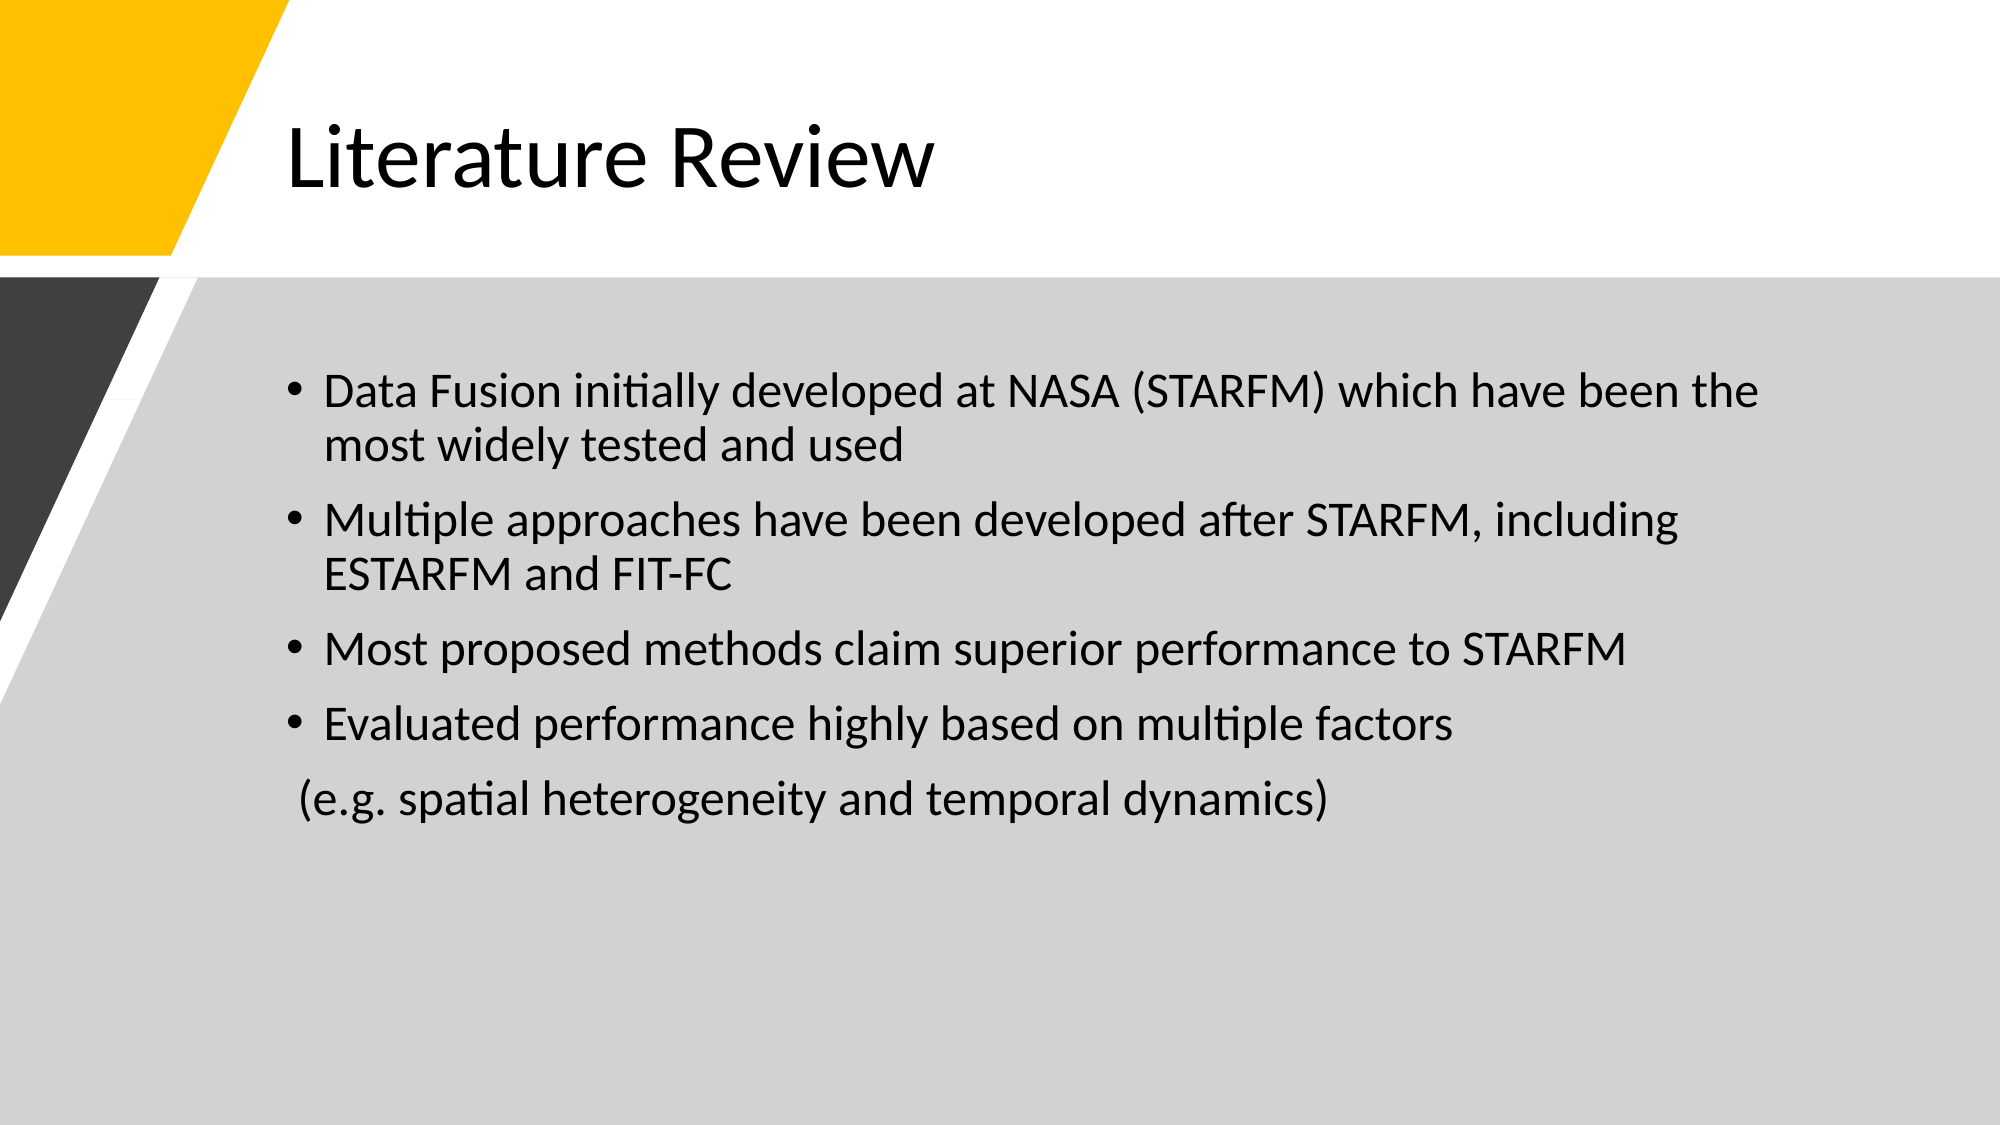

# Literature Review

Data Fusion initially developed at NASA (STARFM) which have been the most widely tested and used
Multiple approaches have been developed after STARFM, including ESTARFM and FIT-FC
Most proposed methods claim superior performance to STARFM
Evaluated performance highly based on multiple factors
 (e.g. spatial heterogeneity and temporal dynamics)